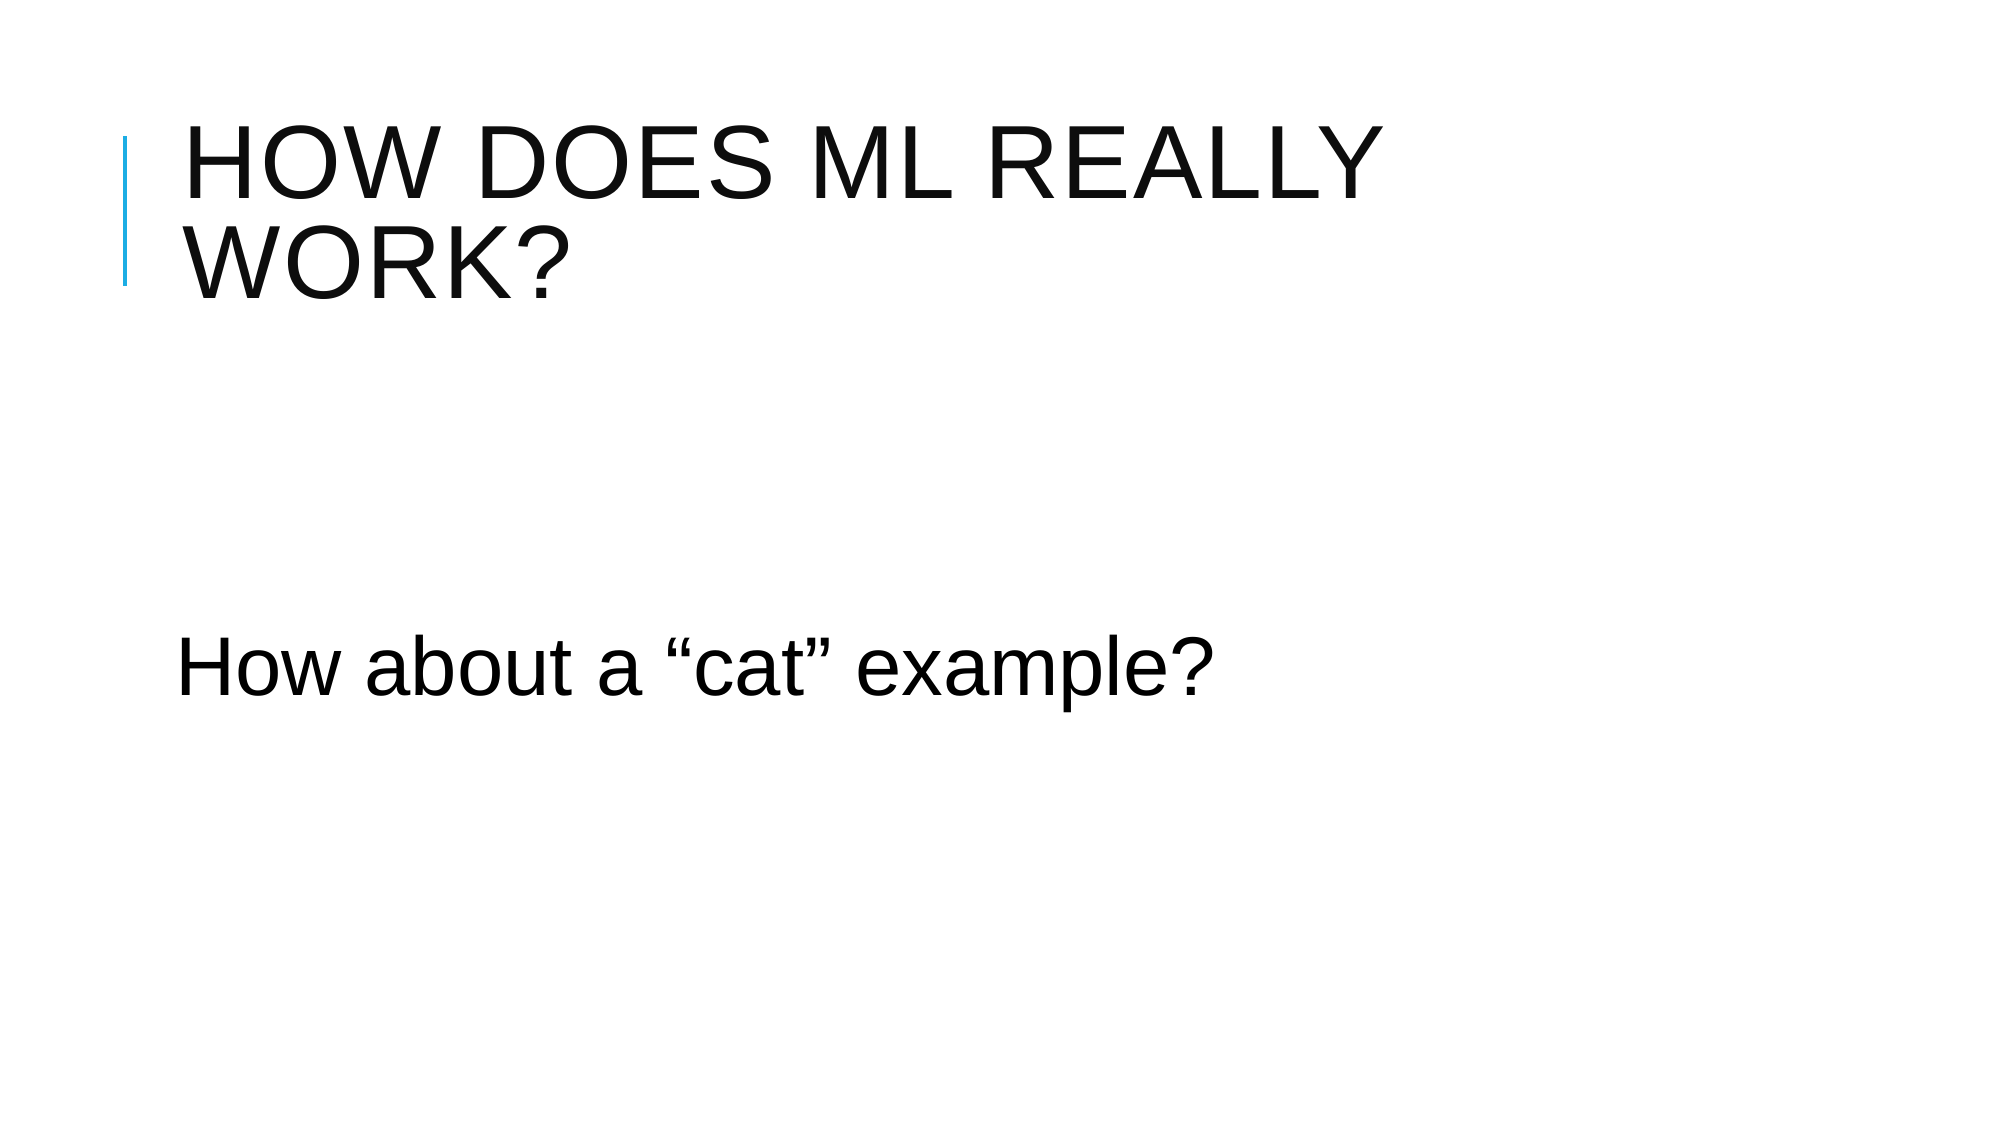

# How does ML really work?

How about a “cat” example?